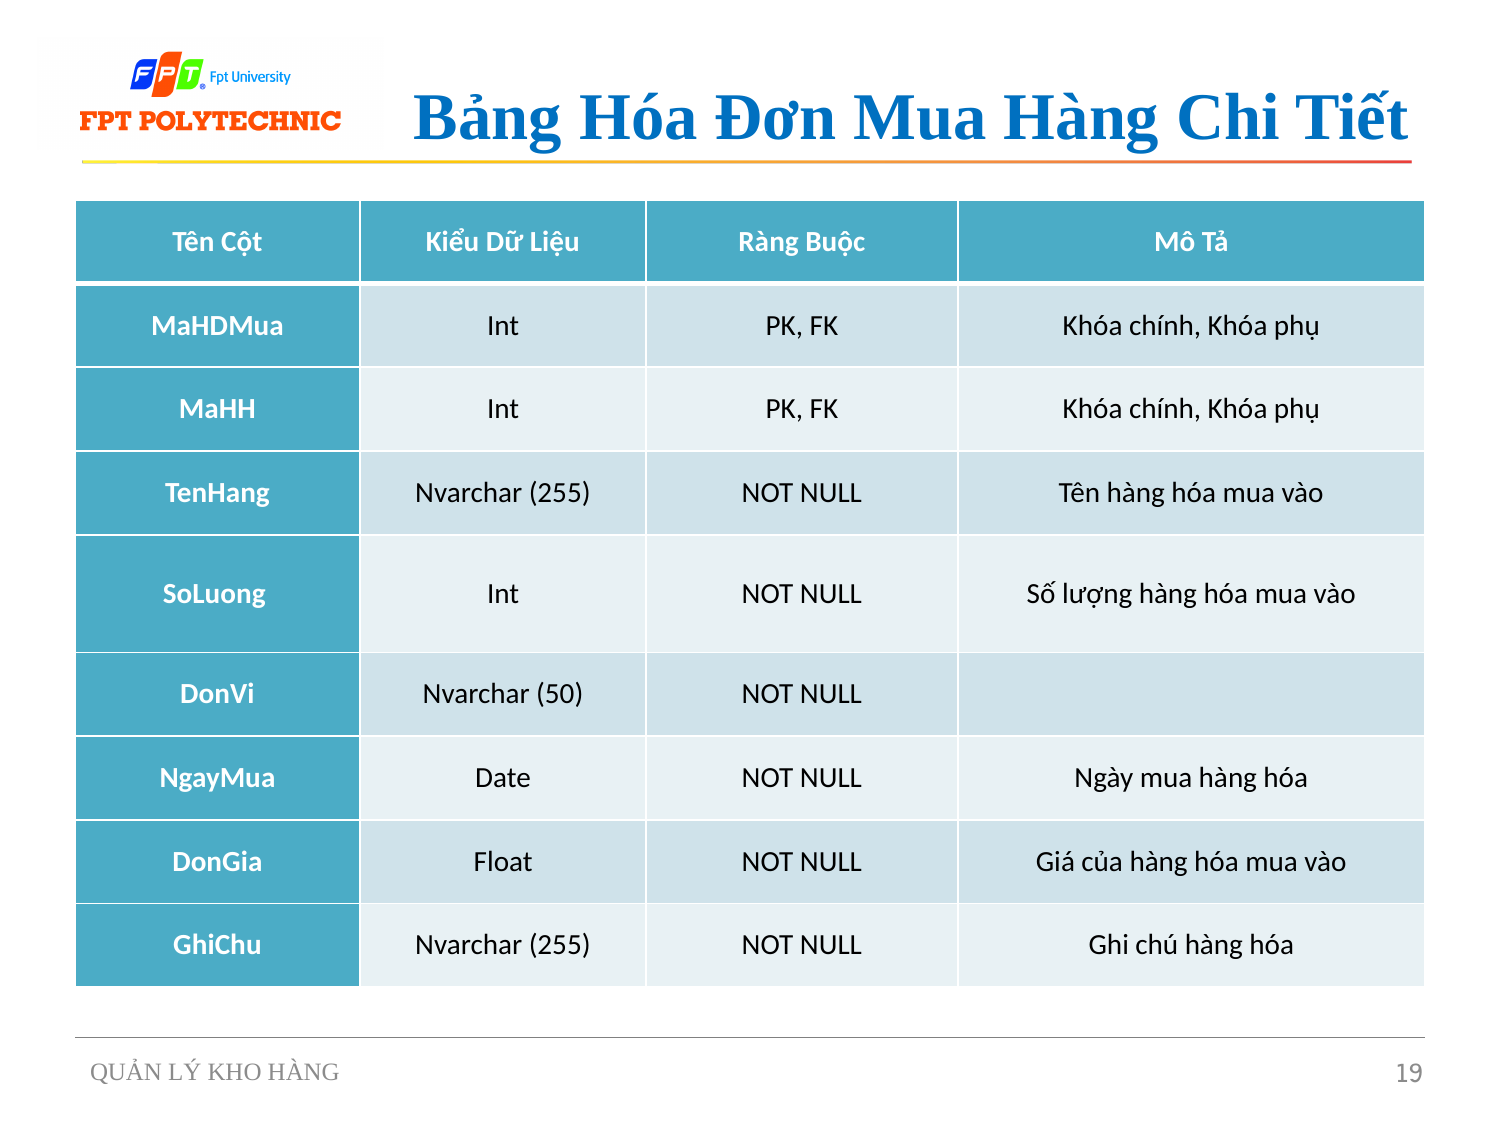

# Bảng Hóa Đơn Mua Hàng Chi Tiết
| Tên Cột | Kiểu Dữ Liệu | Ràng Buộc | Mô Tả |
| --- | --- | --- | --- |
| MaHDMua | Int | PK, FK | Khóa chính, Khóa phụ |
| MaHH | Int | PK, FK | Khóa chính, Khóa phụ |
| TenHang | Nvarchar (255) | NOT NULL | Tên hàng hóa mua vào |
| SoLuong | Int | NOT NULL | Số lượng hàng hóa mua vào |
| DonVi | Nvarchar (50) | NOT NULL |  |
| NgayMua | Date | NOT NULL | Ngày mua hàng hóa |
| DonGia | Float | NOT NULL | Giá của hàng hóa mua vào |
| GhiChu | Nvarchar (255) | NOT NULL | Ghi chú hàng hóa |
QUẢN LÝ KHO HÀNG
19